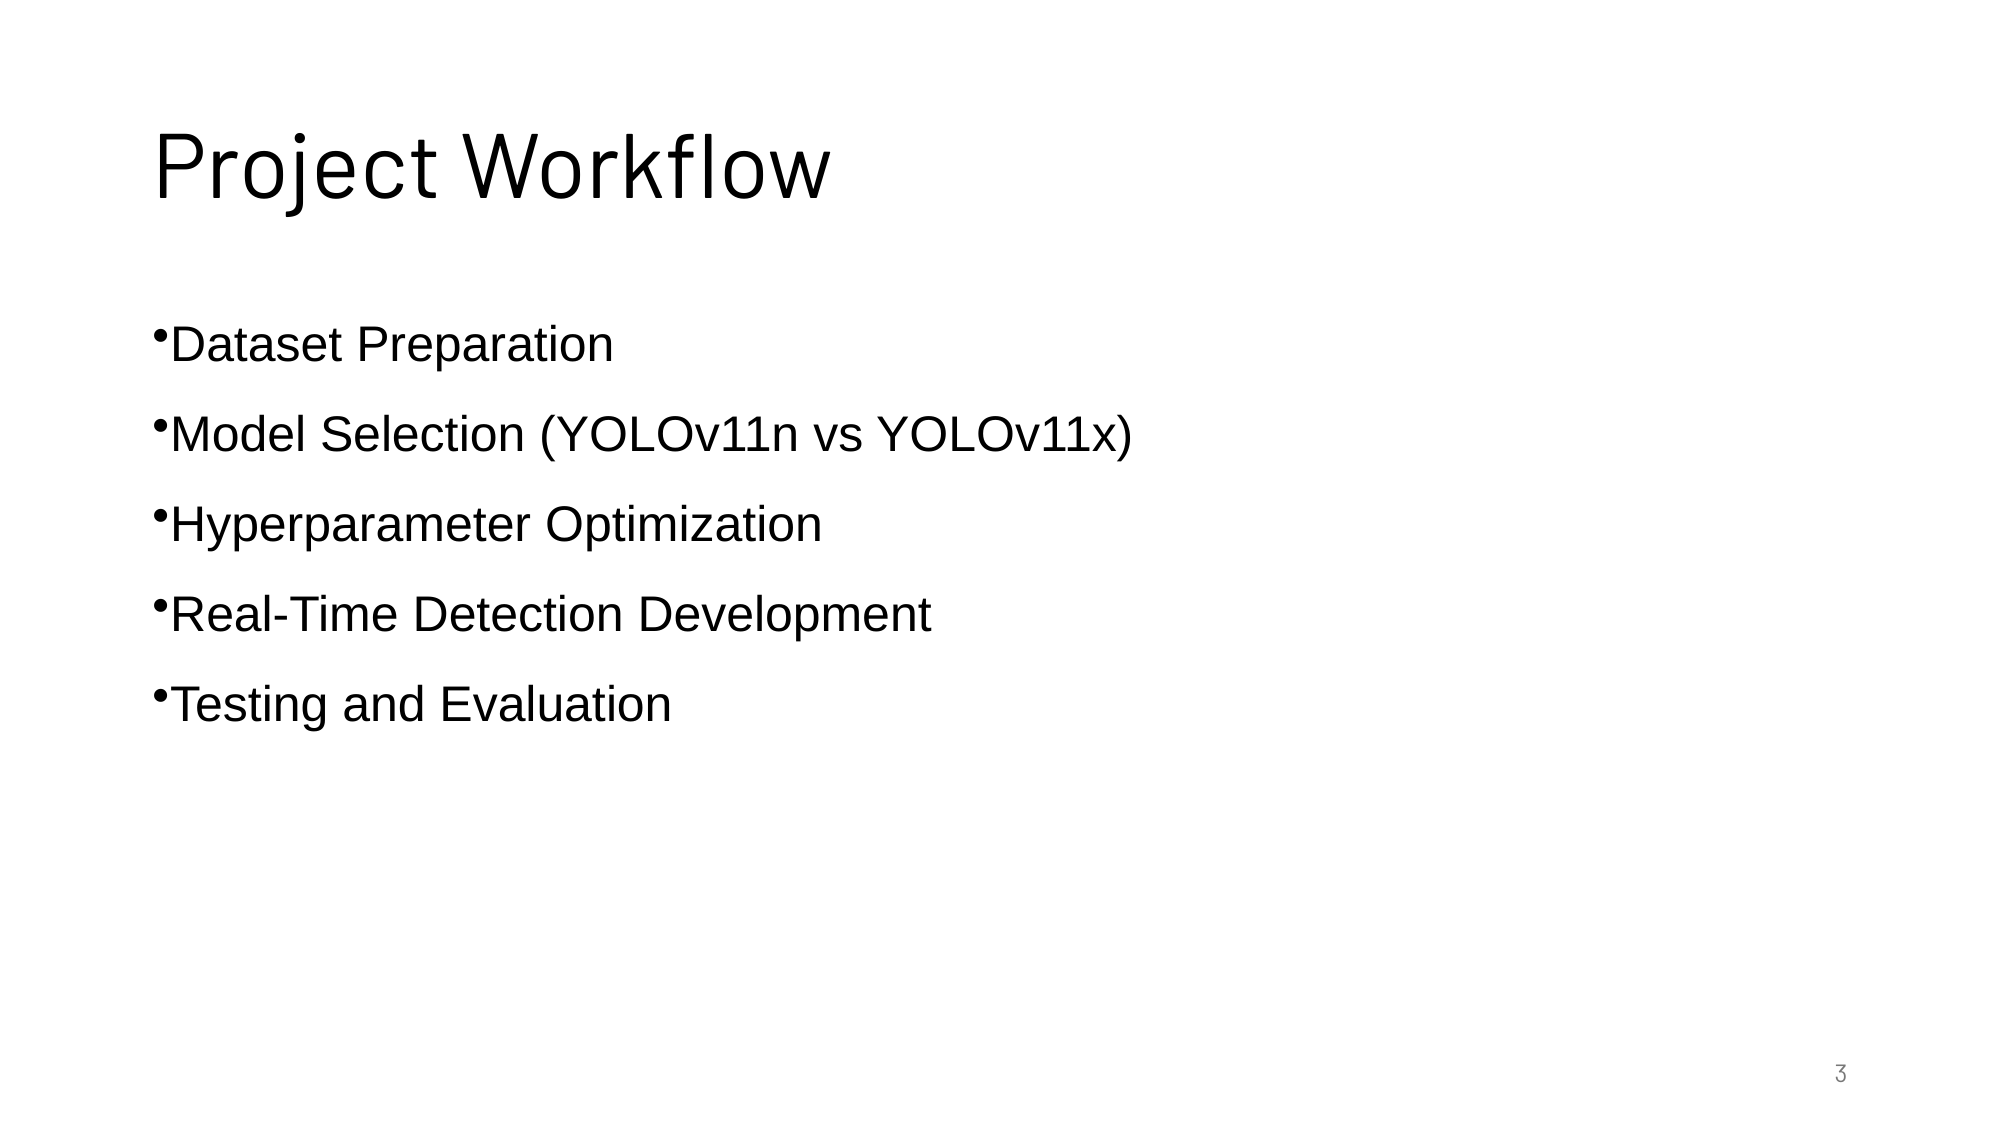

# Project Workflow
Dataset Preparation
Model Selection (YOLOv11n vs YOLOv11x)
Hyperparameter Optimization
Real-Time Detection Development
Testing and Evaluation
3